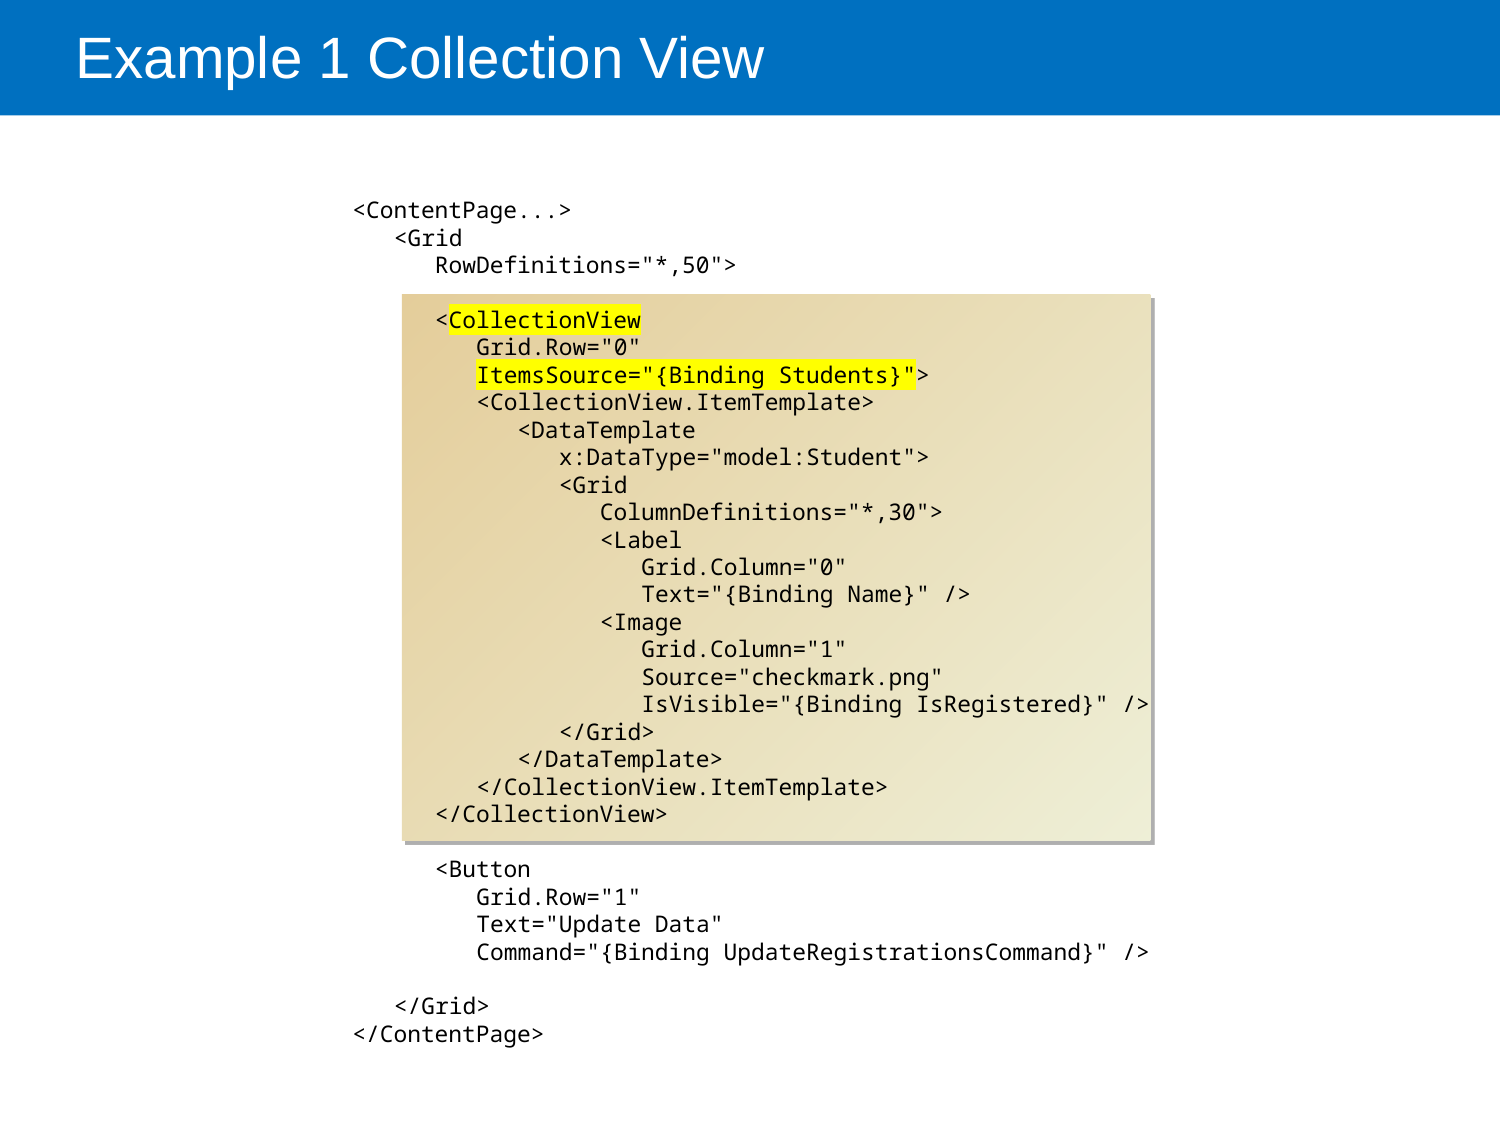

# Example 1 Collection View
<ContentPage...>
   <Grid
      RowDefinitions="*,50">

      <CollectionView
         Grid.Row="0"
         ItemsSource="{Binding Students}">
         <CollectionView.ItemTemplate>
            <DataTemplate
               x:DataType="model:Student">
               <Grid
                  ColumnDefinitions="*,30">
                  <Label
                     Grid.Column="0"
                     Text="{Binding Name}" />
                  <Image
                     Grid.Column="1"
                     Source="checkmark.png"
                     IsVisible="{Binding IsRegistered}" />
               </Grid>
            </DataTemplate>
         </CollectionView.ItemTemplate>
      </CollectionView>

      <Button
         Grid.Row="1"
         Text="Update Data"
         Command="{Binding UpdateRegistrationsCommand}" />

   </Grid>
</ContentPage>